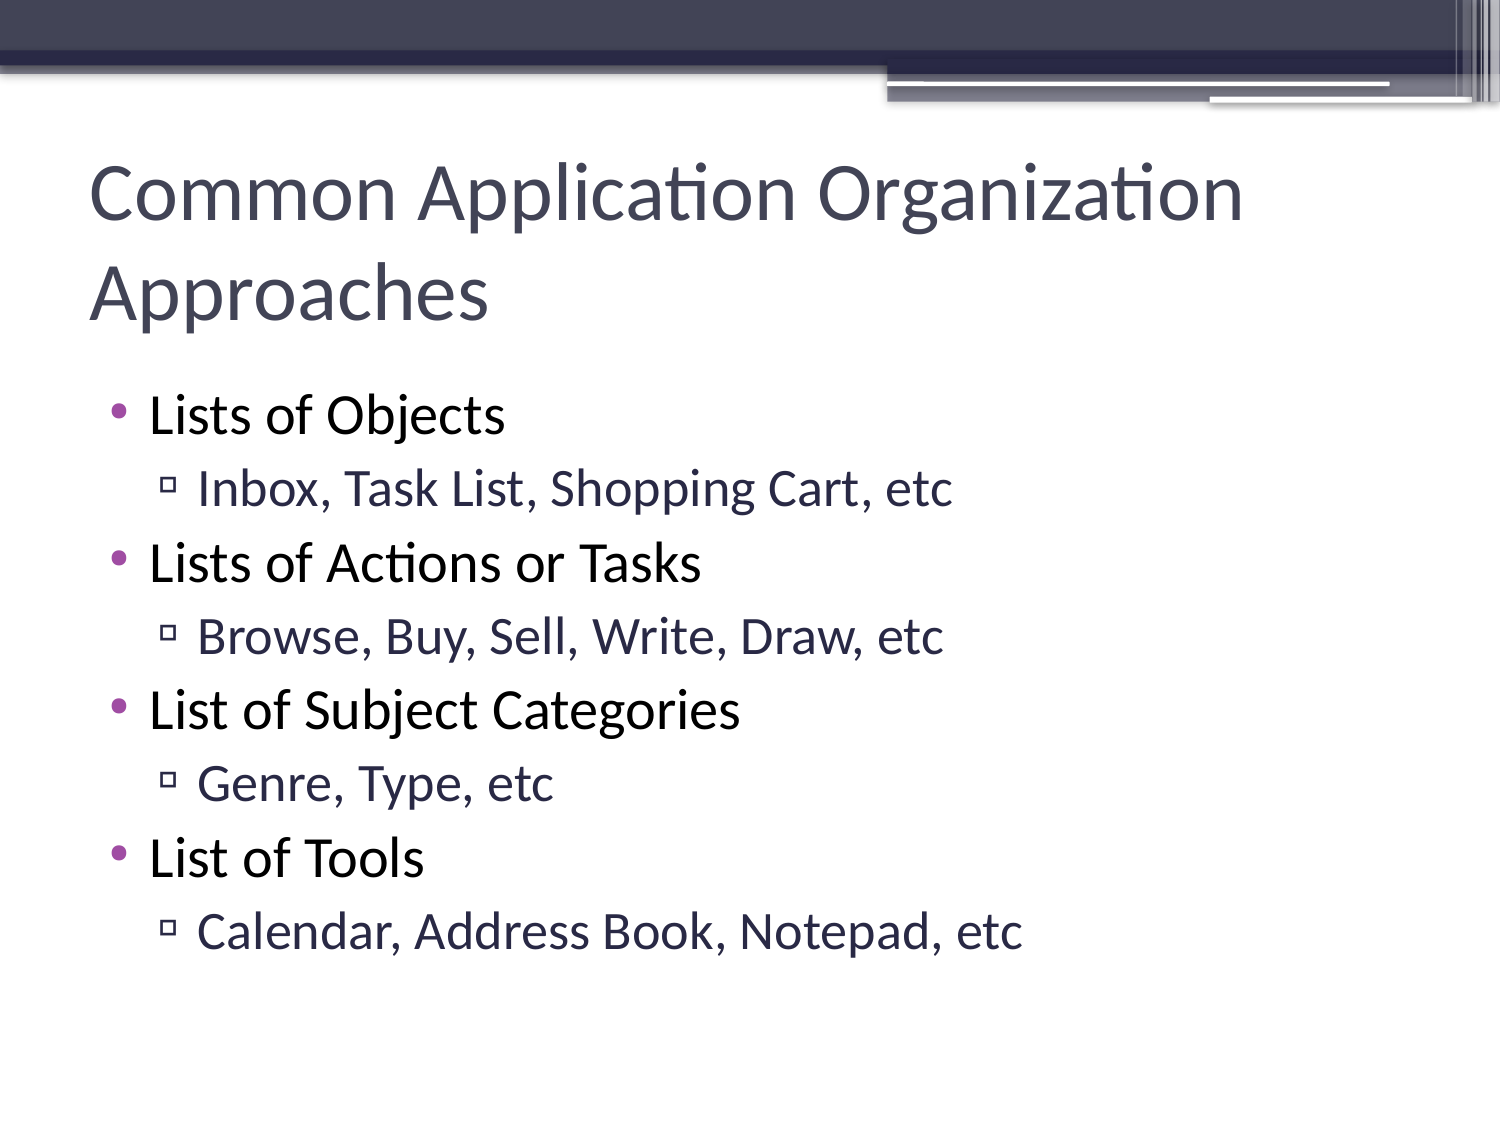

# Common Application Organization Approaches
Lists of Objects
Inbox, Task List, Shopping Cart, etc
Lists of Actions or Tasks
Browse, Buy, Sell, Write, Draw, etc
List of Subject Categories
Genre, Type, etc
List of Tools
Calendar, Address Book, Notepad, etc